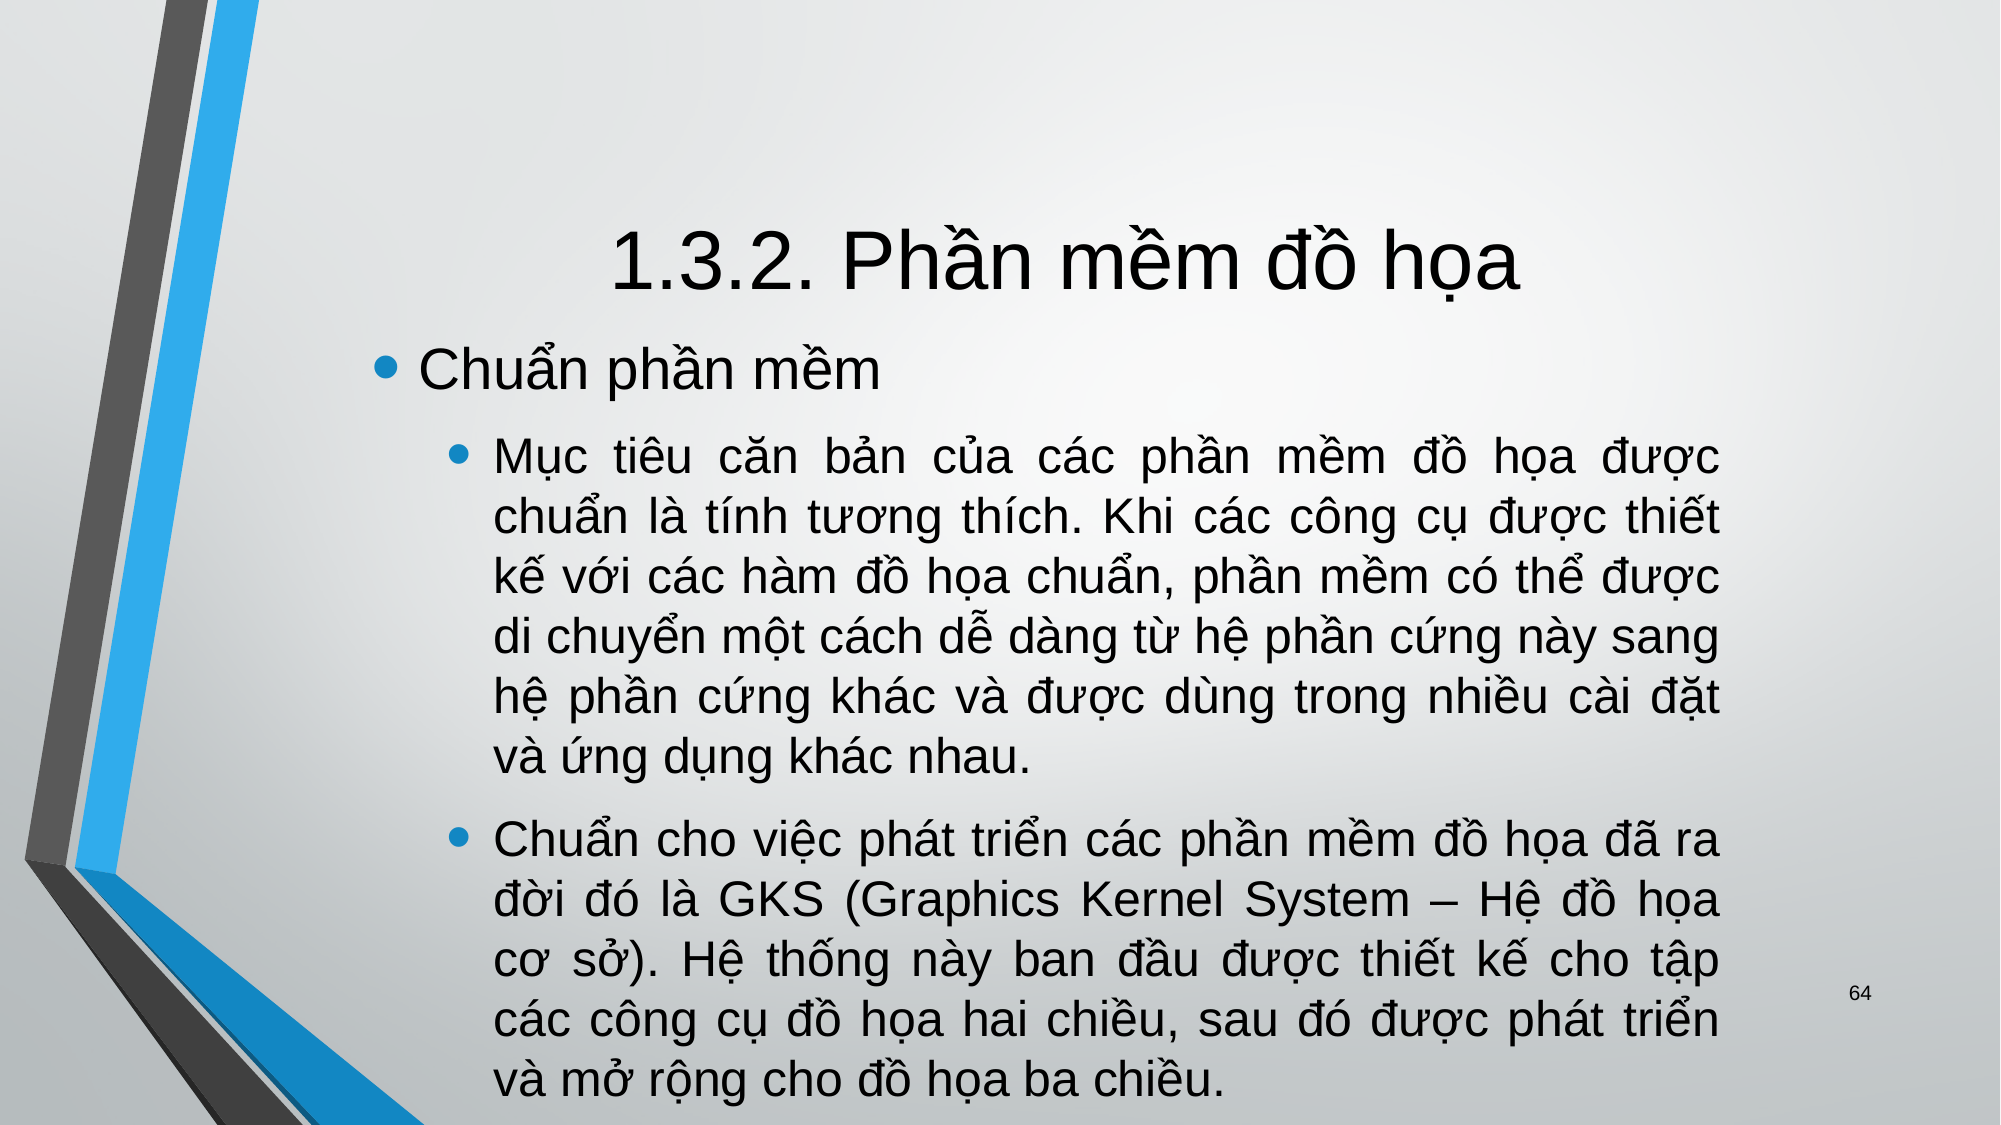

# 1.3.2. Phần mềm đồ họa
Chuẩn phần mềm
Mục tiêu căn bản của các phần mềm đồ họa được chuẩn là tính tương thích. Khi các công cụ được thiết kế với các hàm đồ họa chuẩn, phần mềm có thể được di chuyển một cách dễ dàng từ hệ phần cứng này sang hệ phần cứng khác và được dùng trong nhiều cài đặt và ứng dụng khác nhau.
Chuẩn cho việc phát triển các phần mềm đồ họa đã ra đời đó là GKS (Graphics Kernel System – Hệ đồ họa cơ sở). Hệ thống này ban đầu được thiết kế cho tập các công cụ đồ họa hai chiều, sau đó được phát triển và mở rộng cho đồ họa ba chiều.
64